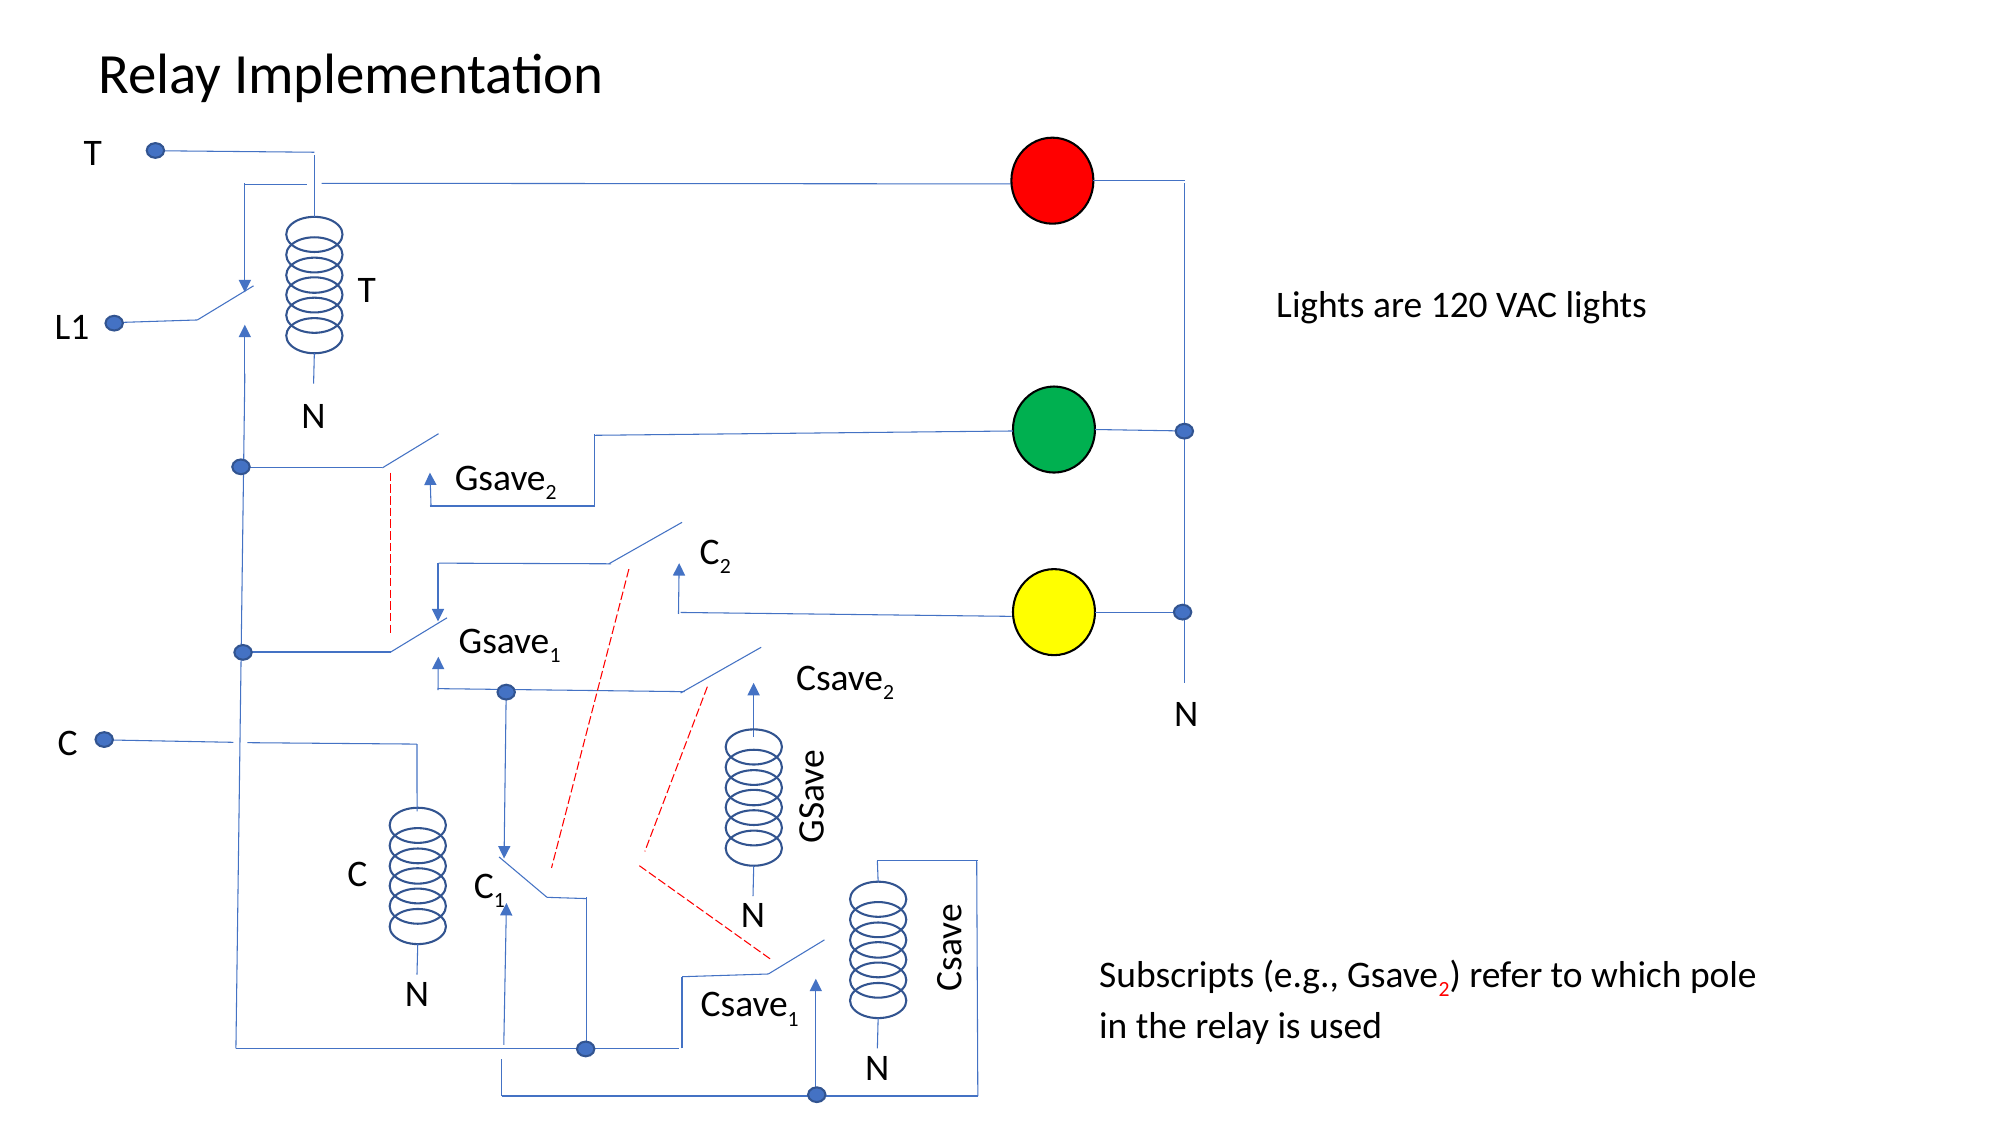

# Relay Implementation
T

T
Lights are 120 VAC lights

L1

N

Gsave2

C2

Gsave1

Csave2
N

C

N

GSave

C

C1

Csave

Subscripts (e.g., Gsave2) refer to which pole in the relay is used
N

Csave1

N